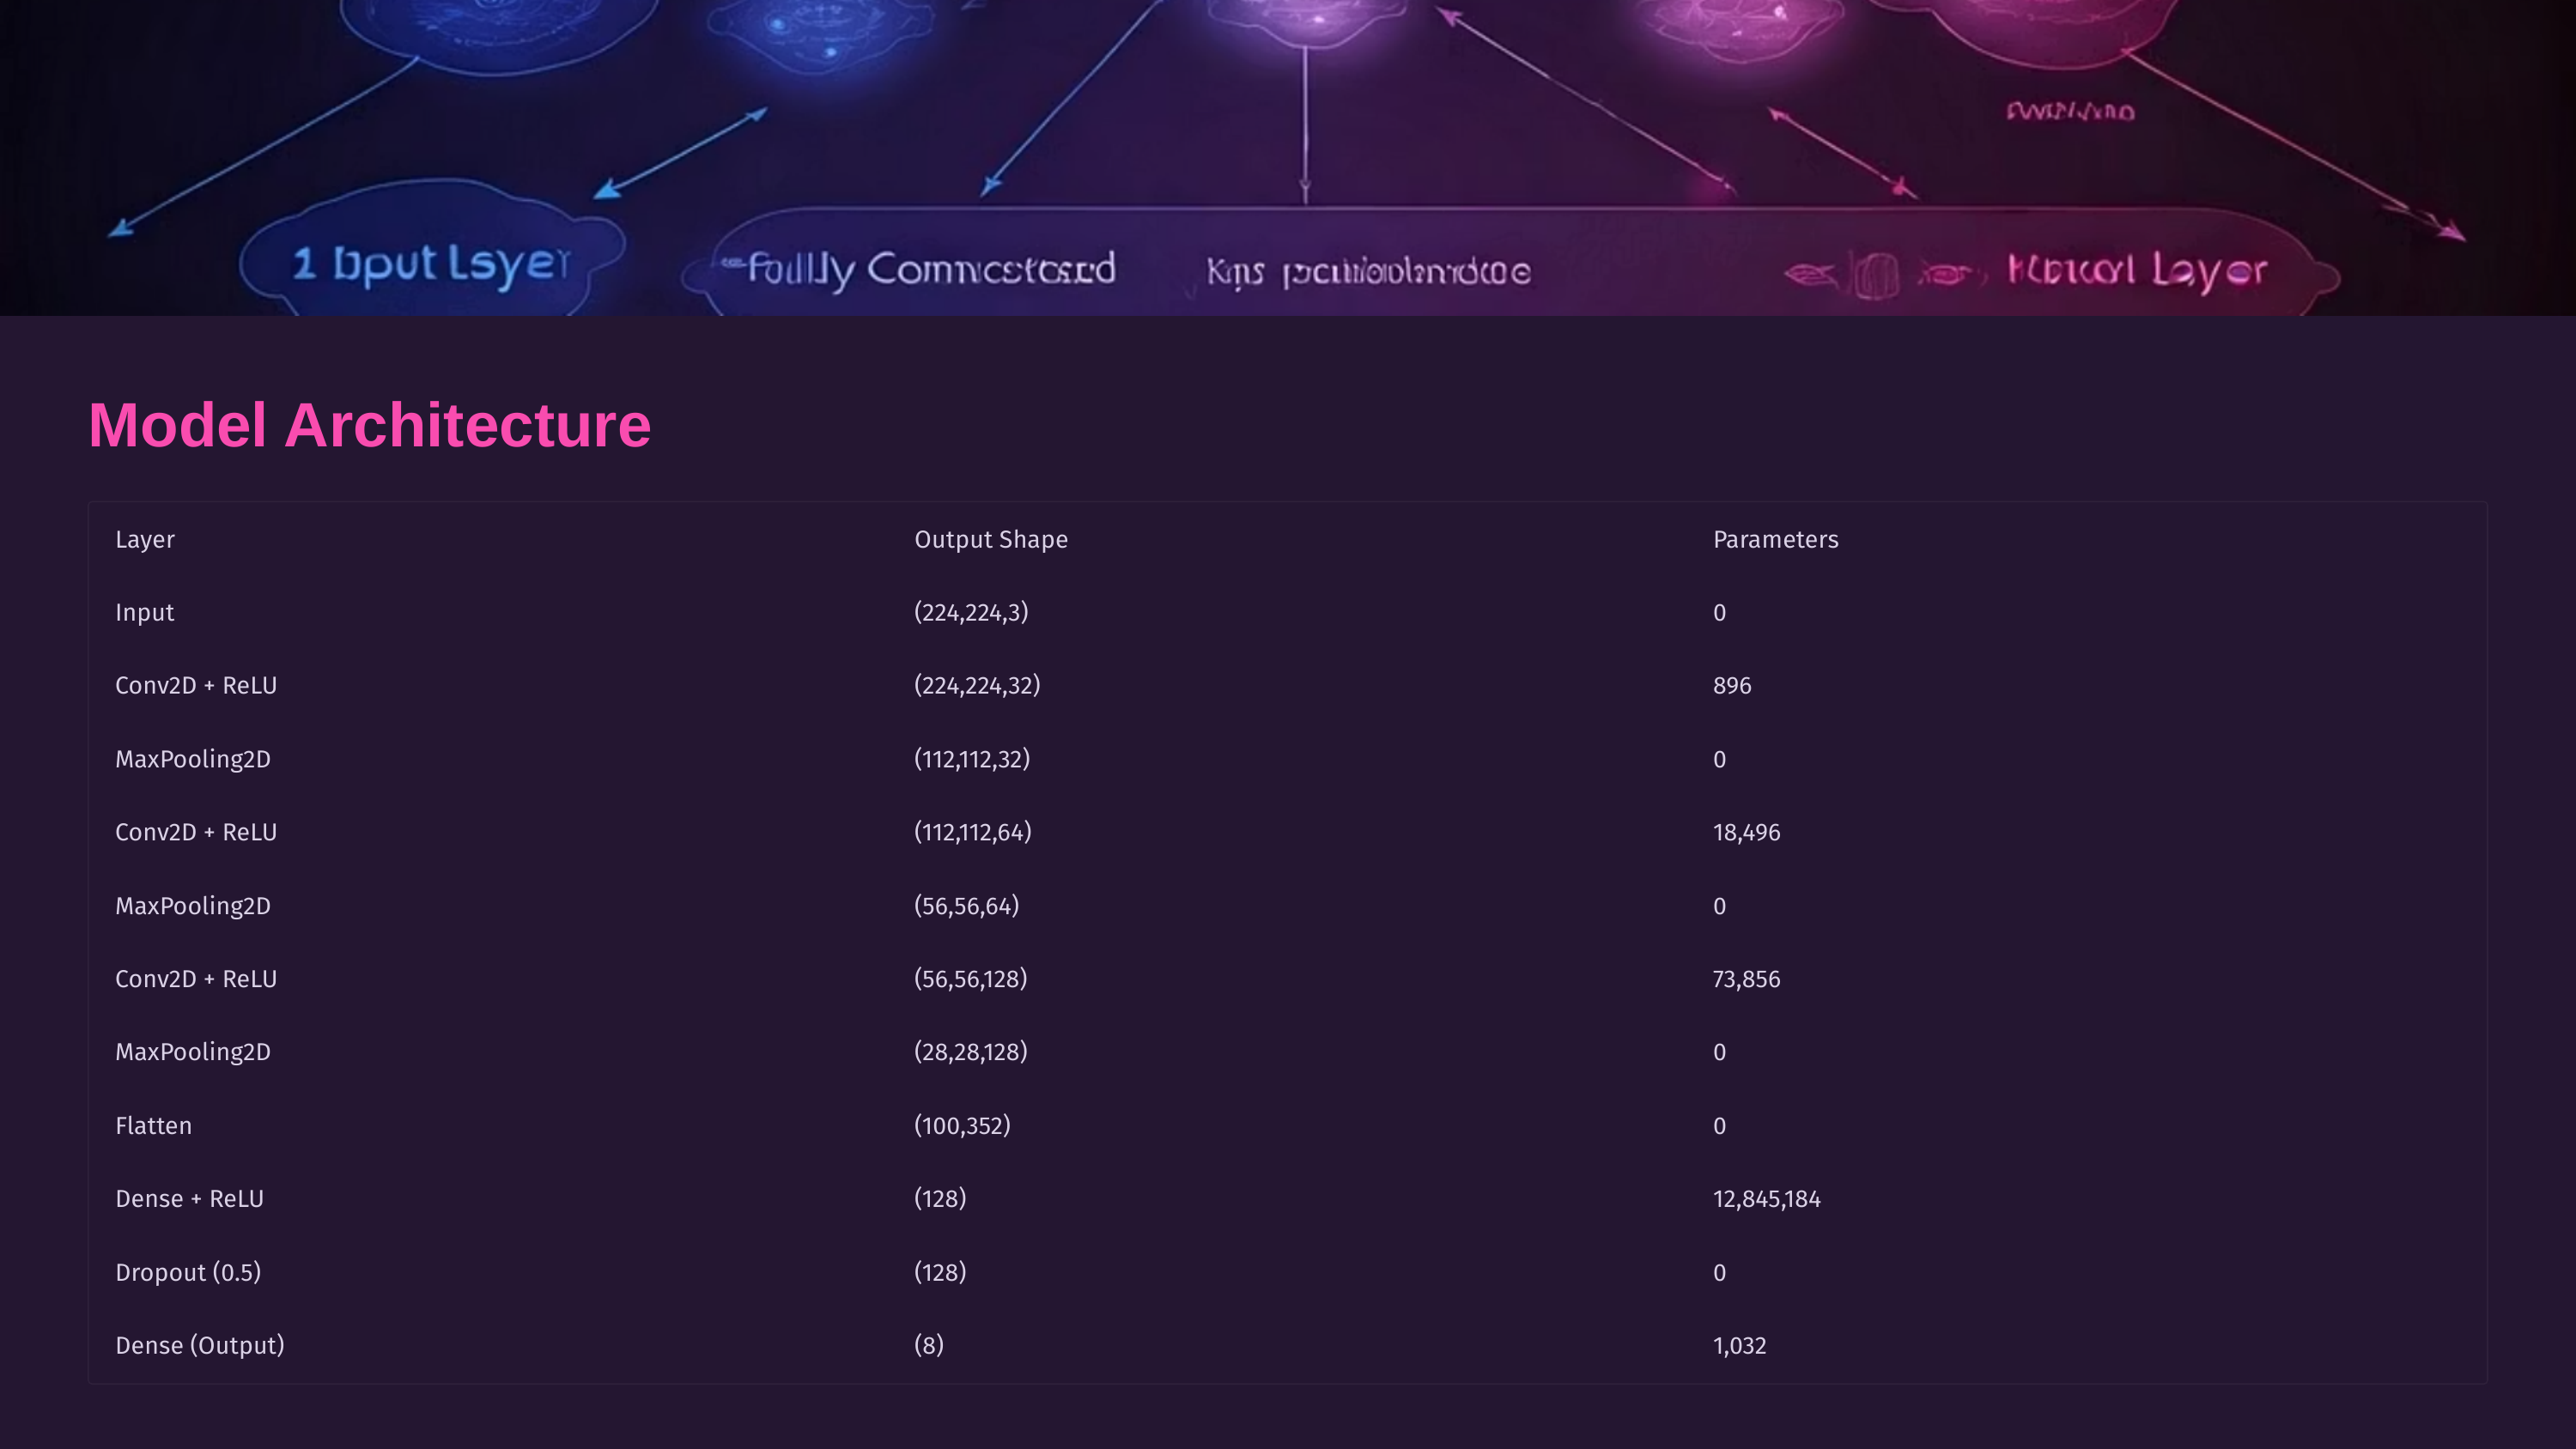

Model Architecture

Layer

Output Shape

Parameters

Input

(224,224,3)

0

Conv2D + ReLU

(224,224,32)

896

MaxPooling2D

(112,112,32)

0

Conv2D + ReLU

(112,112,64)

18,496

MaxPooling2D

(56,56,64)

0

Conv2D + ReLU

(56,56,128)

73,856

MaxPooling2D

(28,28,128)

0

Flatten

(100,352)

0

Dense + ReLU

(128)

12,845,184

Dropout (0.5)

(128)

0

Dense (Output)

(8)

1,032